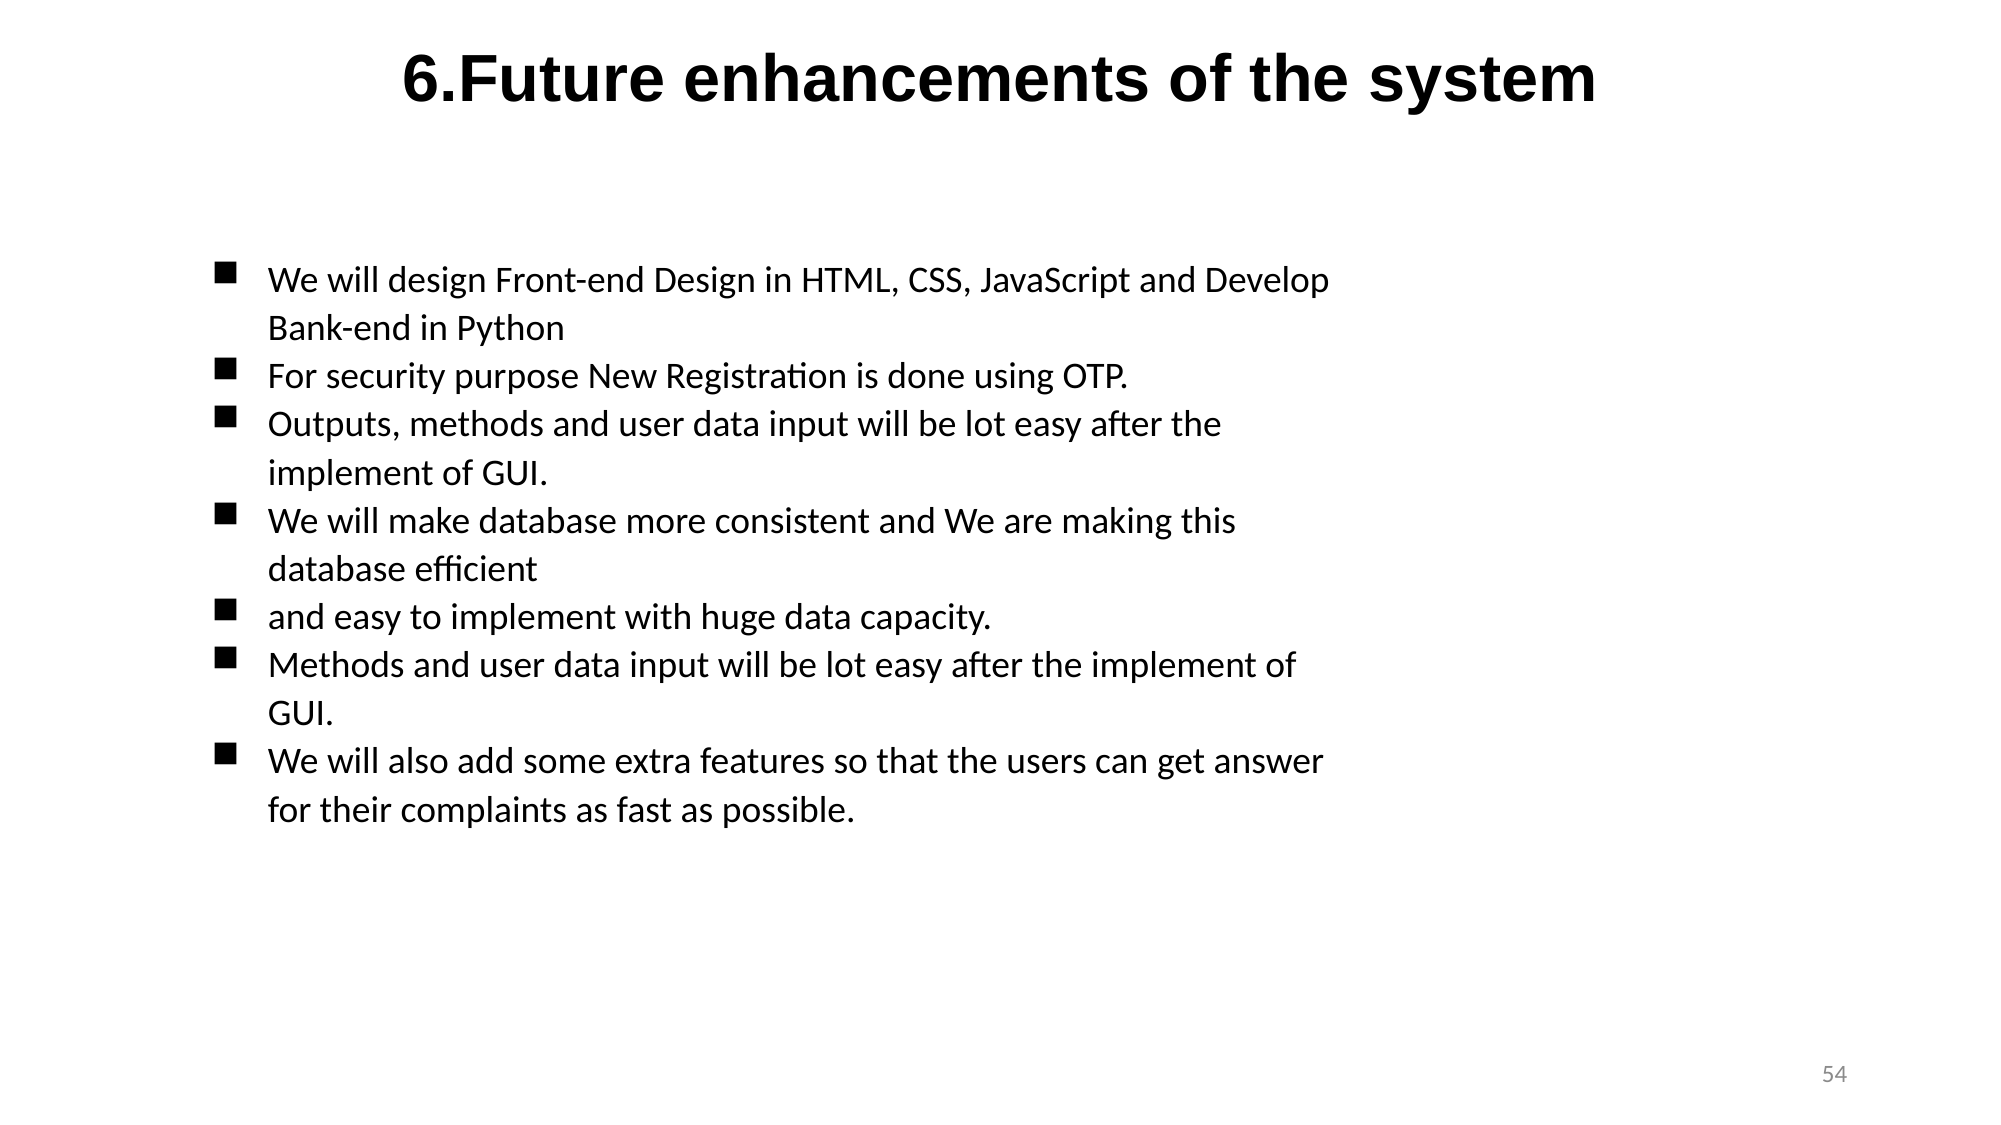

6.Future enhancements of the system
We will design Front-end Design in HTML, CSS, JavaScript and Develop Bank-end in Python
For security purpose New Registration is done using OTP.
Outputs, methods and user data input will be lot easy after the implement of GUI.
We will make database more consistent and We are making this database efficient
and easy to implement with huge data capacity.
Methods and user data input will be lot easy after the implement of GUI.
We will also add some extra features so that the users can get answer for their complaints as fast as possible.
54